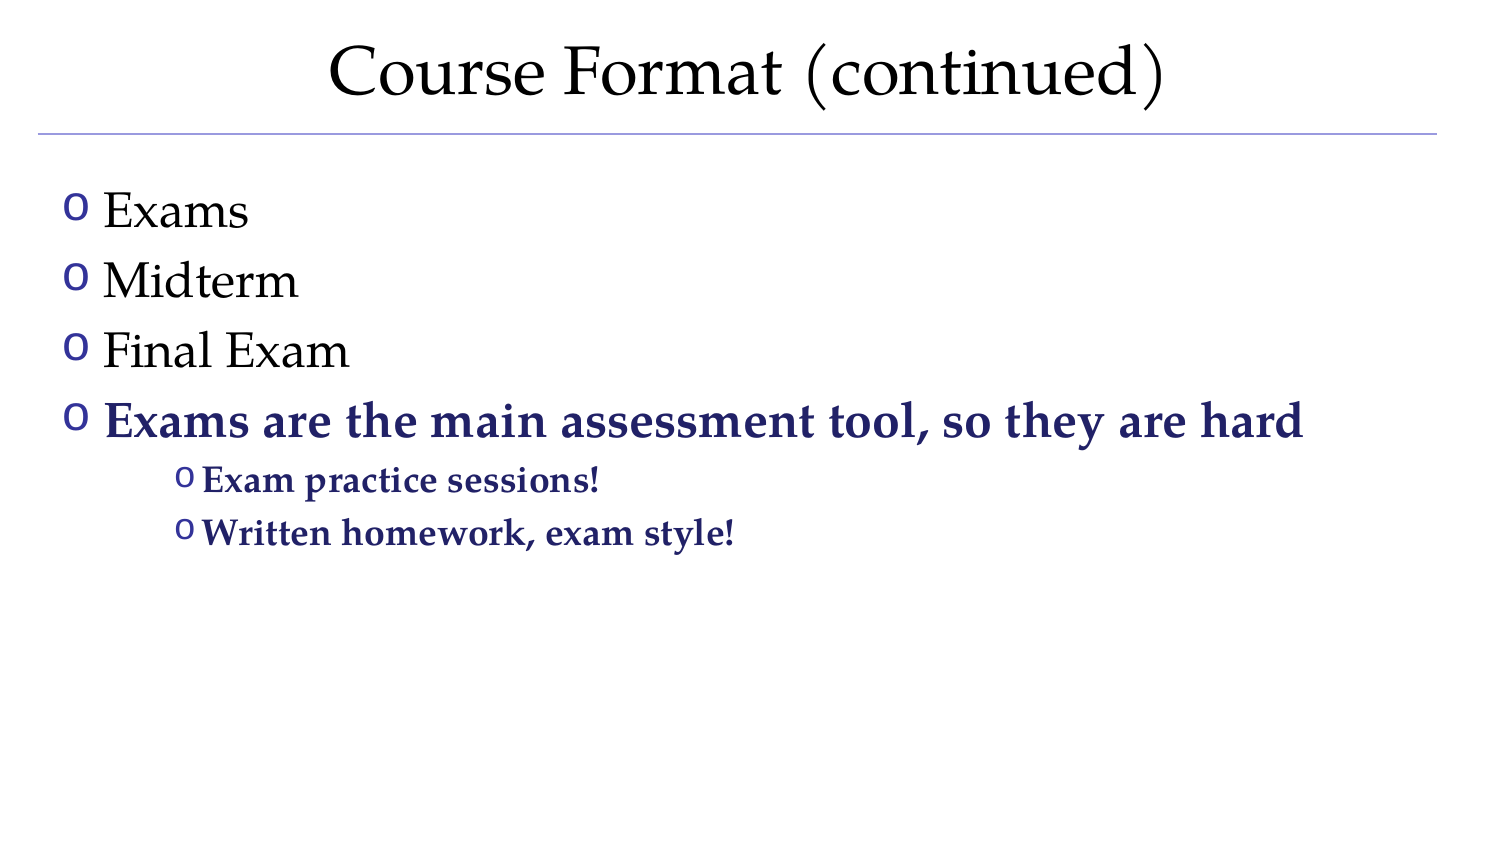

# Course Format (continued)
Exams
Midterm
Final Exam
Exams are the main assessment tool, so they are hard
Exam practice sessions!
Written homework, exam style!